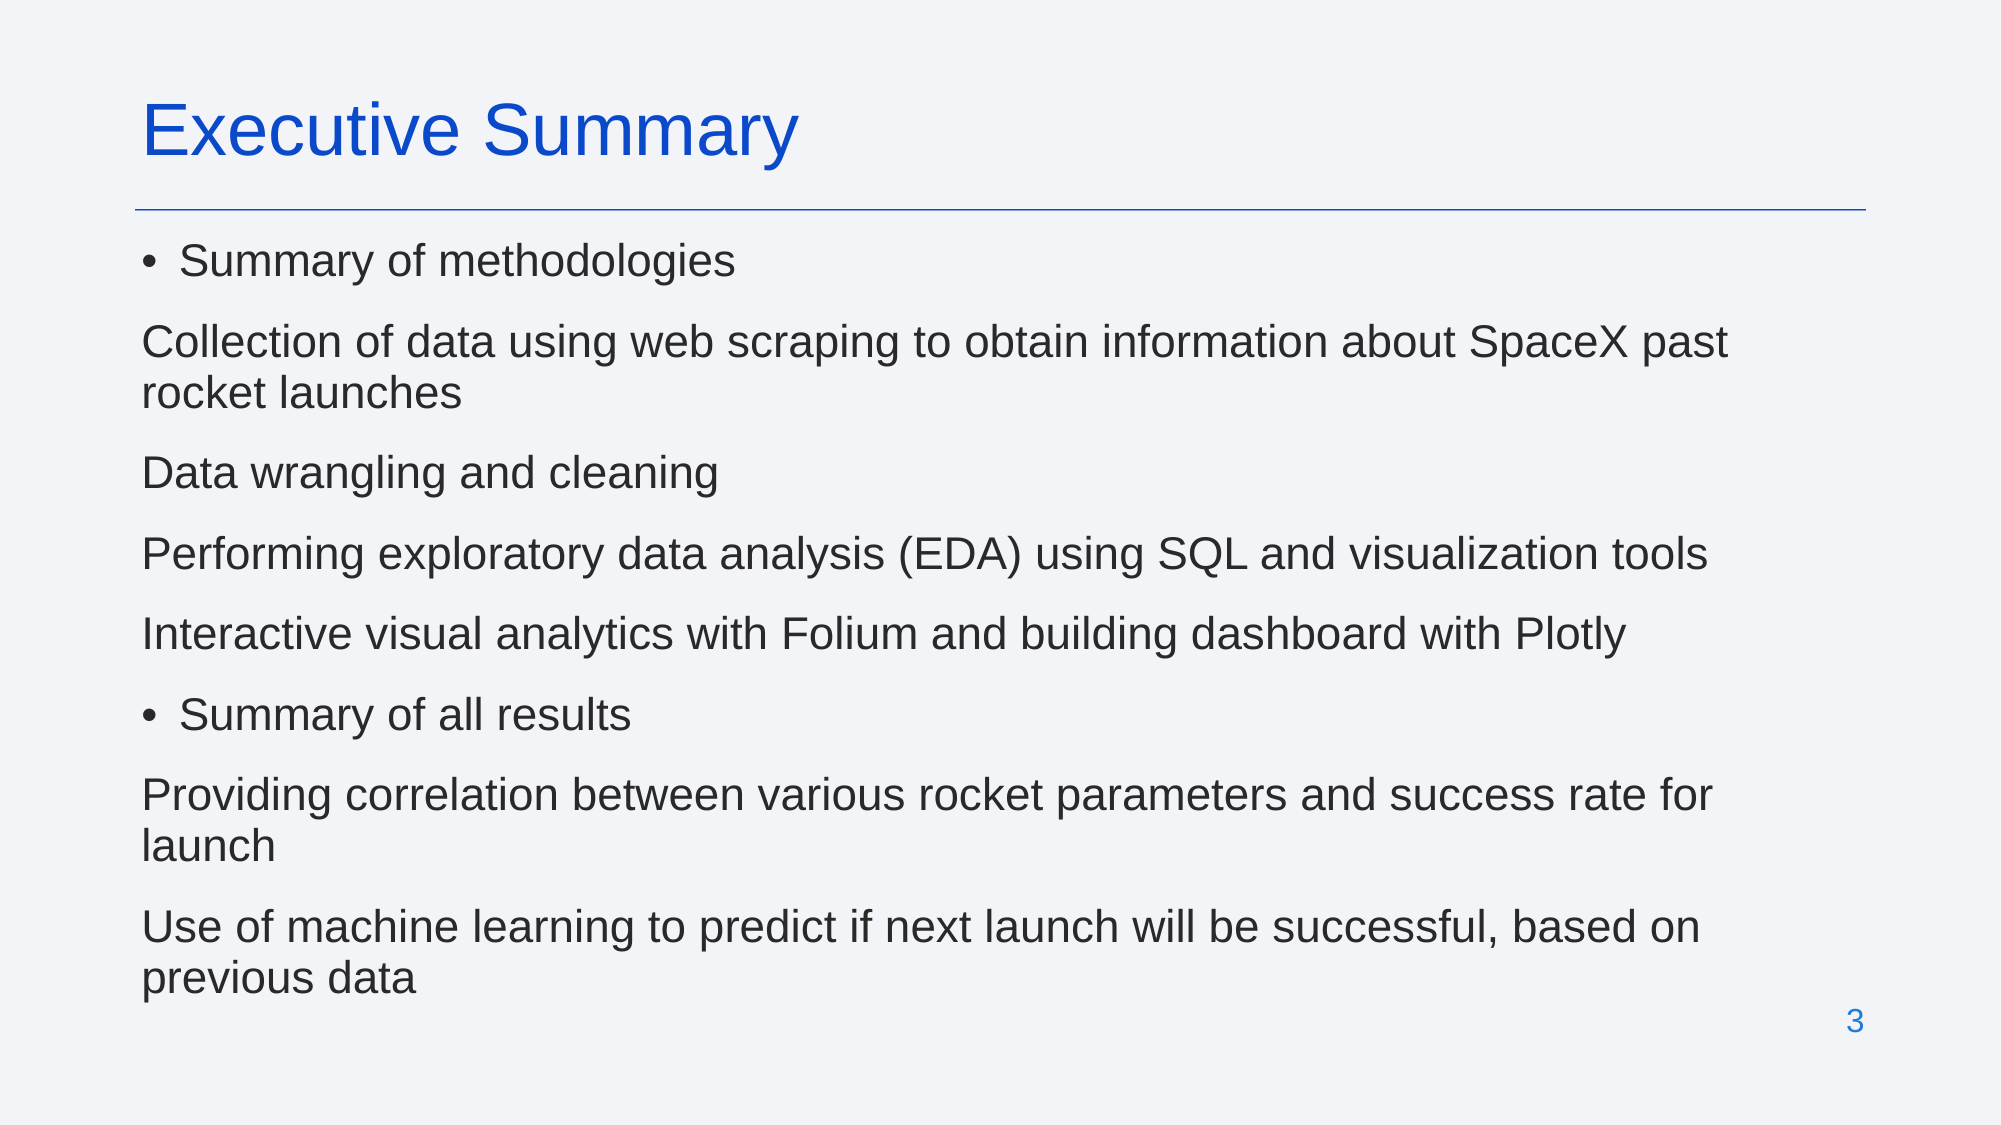

Executive Summary
Summary of methodologies
Collection of data using web scraping to obtain information about SpaceX past rocket launches
Data wrangling and cleaning
Performing exploratory data analysis (EDA) using SQL and visualization tools
Interactive visual analytics with Folium and building dashboard with Plotly
Summary of all results
Providing correlation between various rocket parameters and success rate for launch
Use of machine learning to predict if next launch will be successful, based on previous data

3